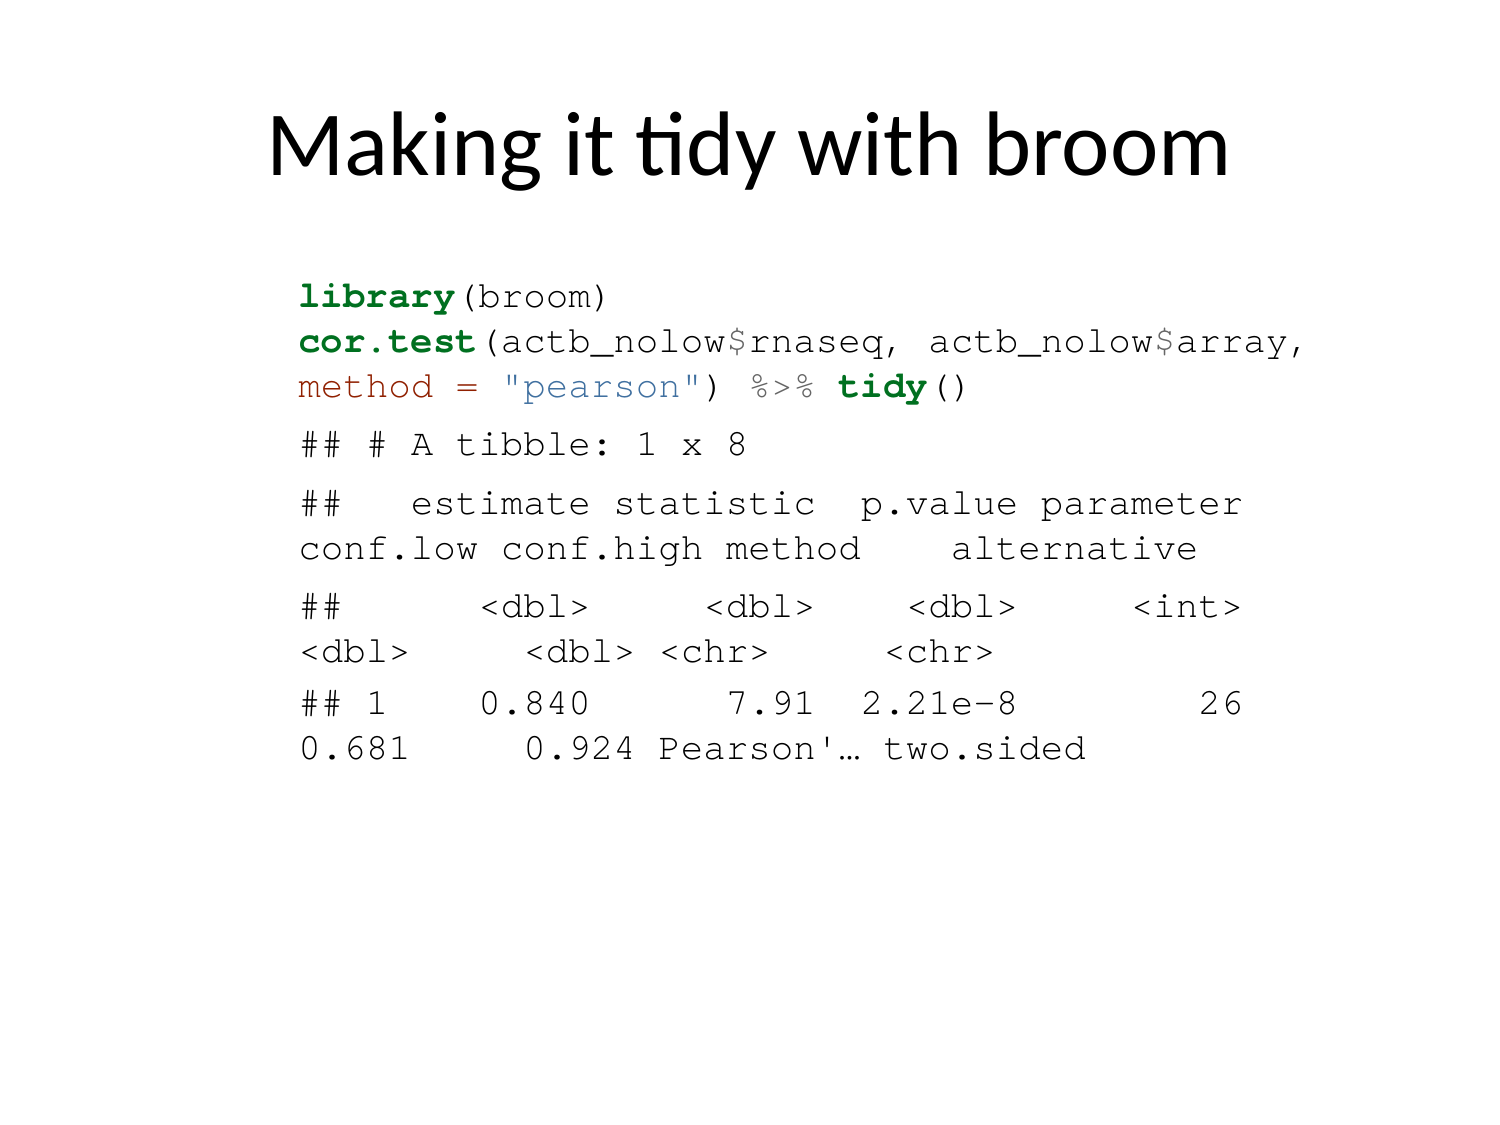

# Making it tidy with broom
library(broom)
cor.test(actb_nolow$rnaseq, actb_nolow$array, method = "pearson") %>% tidy()
## # A tibble: 1 x 8
##   estimate statistic  p.value parameter conf.low conf.high method    alternative
##      <dbl>     <dbl>    <dbl>     <int>    <dbl>     <dbl> <chr>     <chr>
## 1    0.840      7.91  2.21e-8        26    0.681     0.924 Pearson'… two.sided